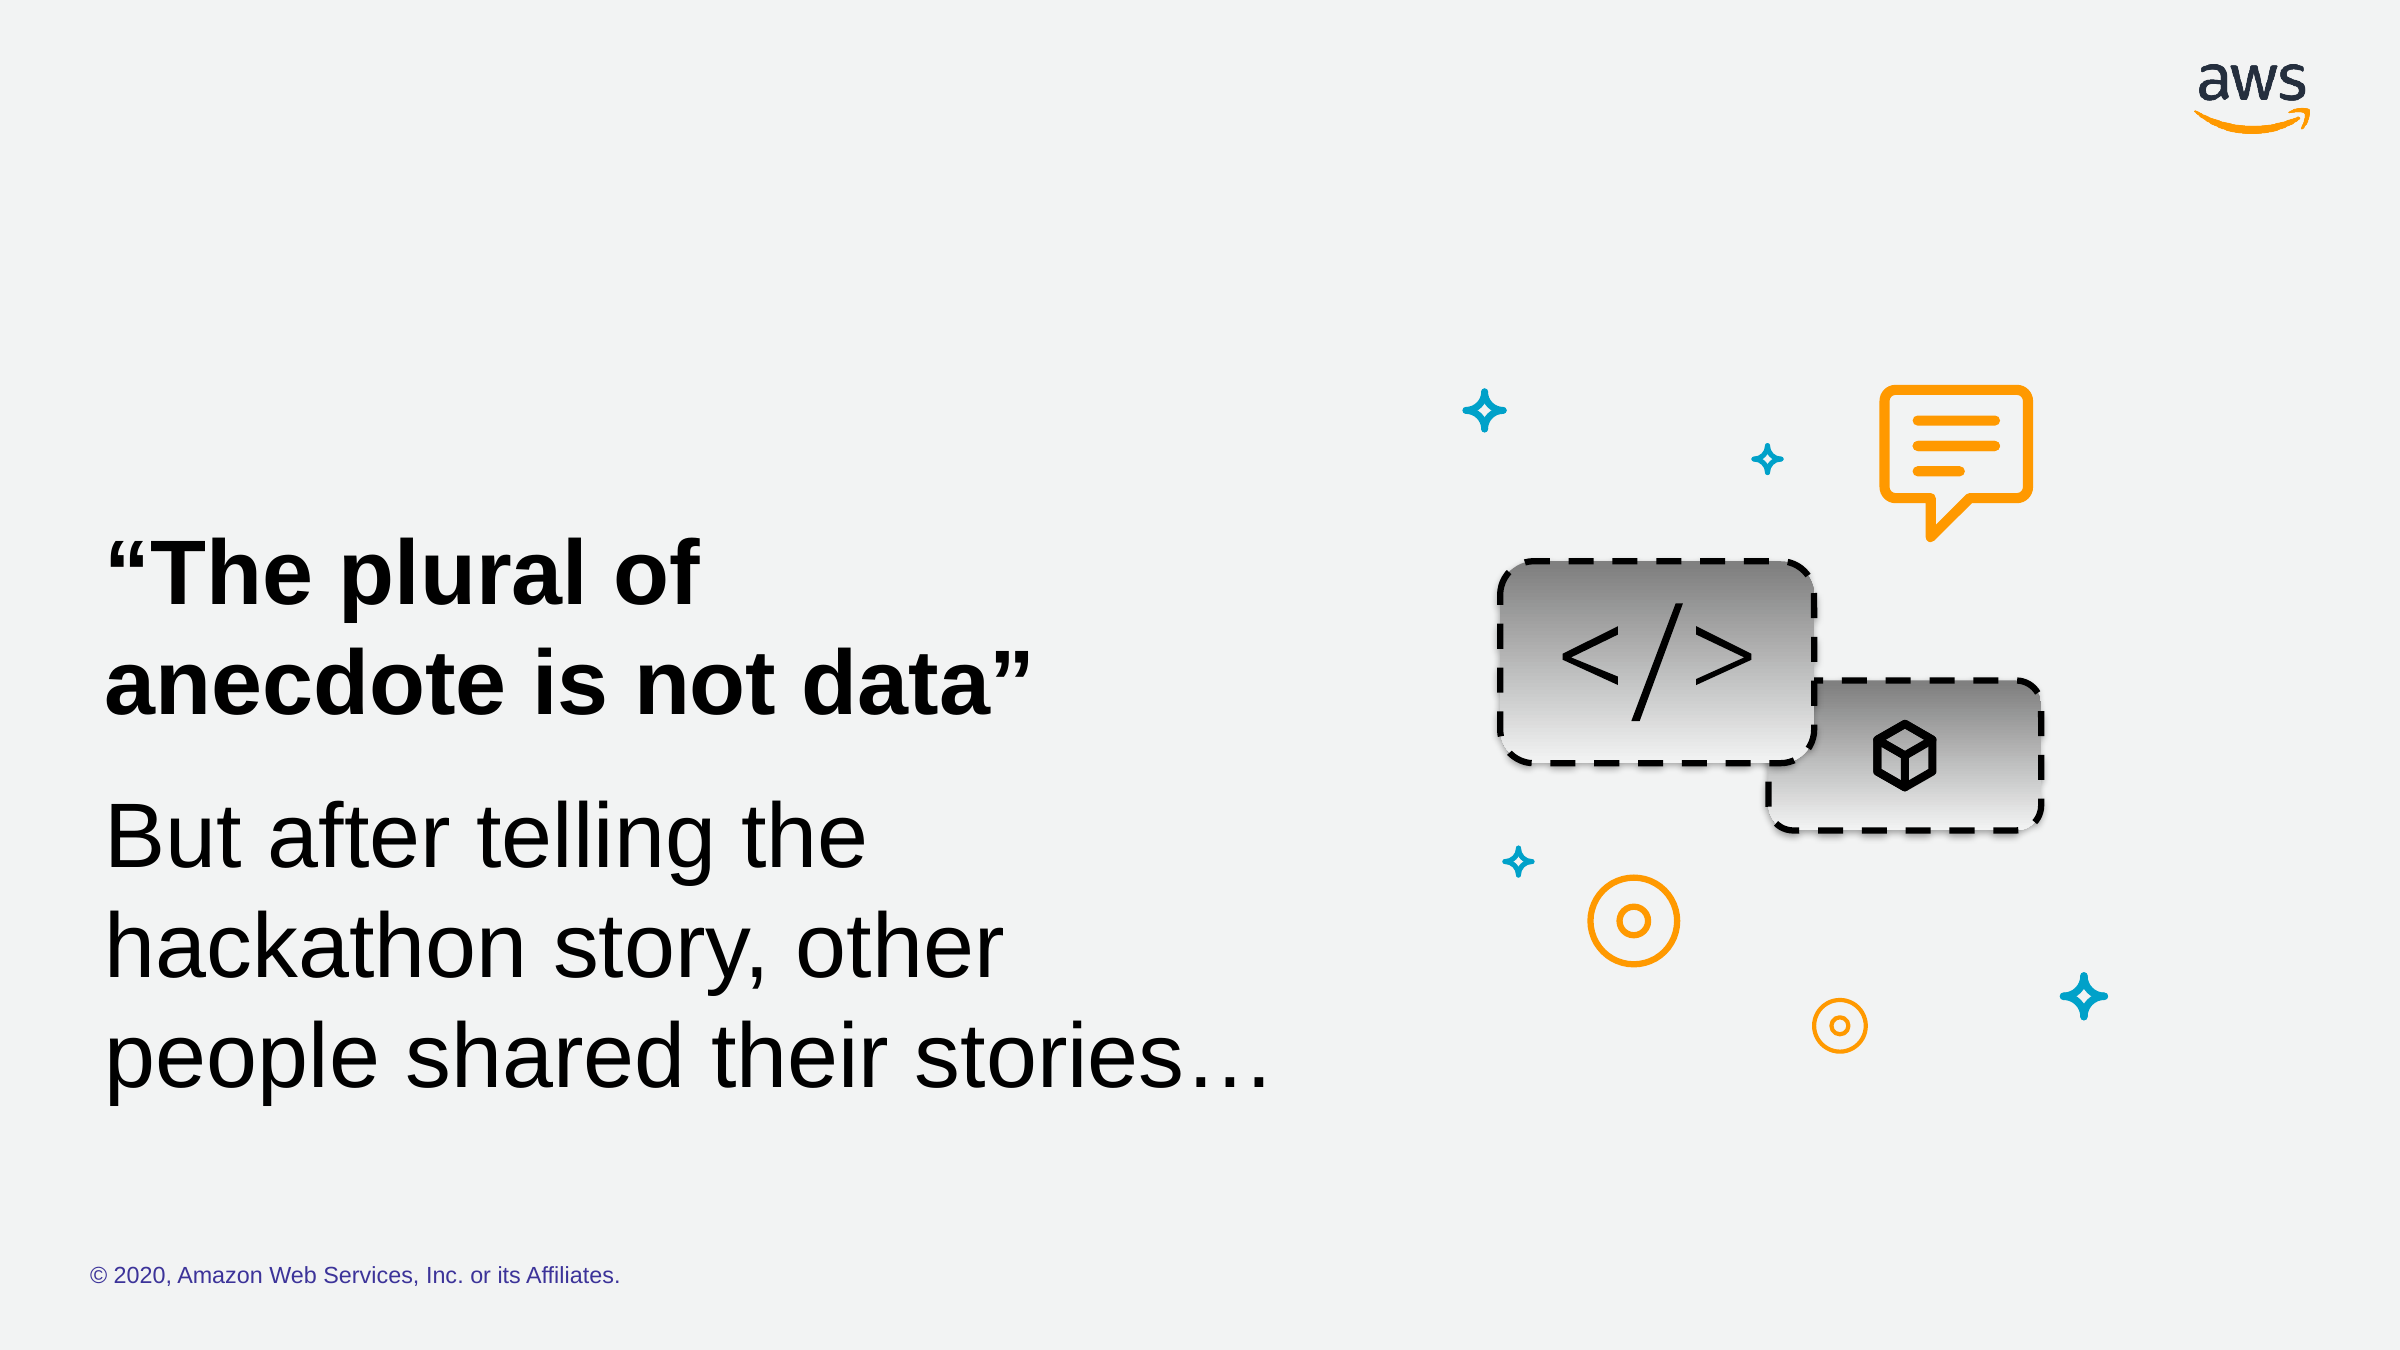

#

“The plural of anecdote is not data”

But after telling the hackathon story, other people shared their stories…